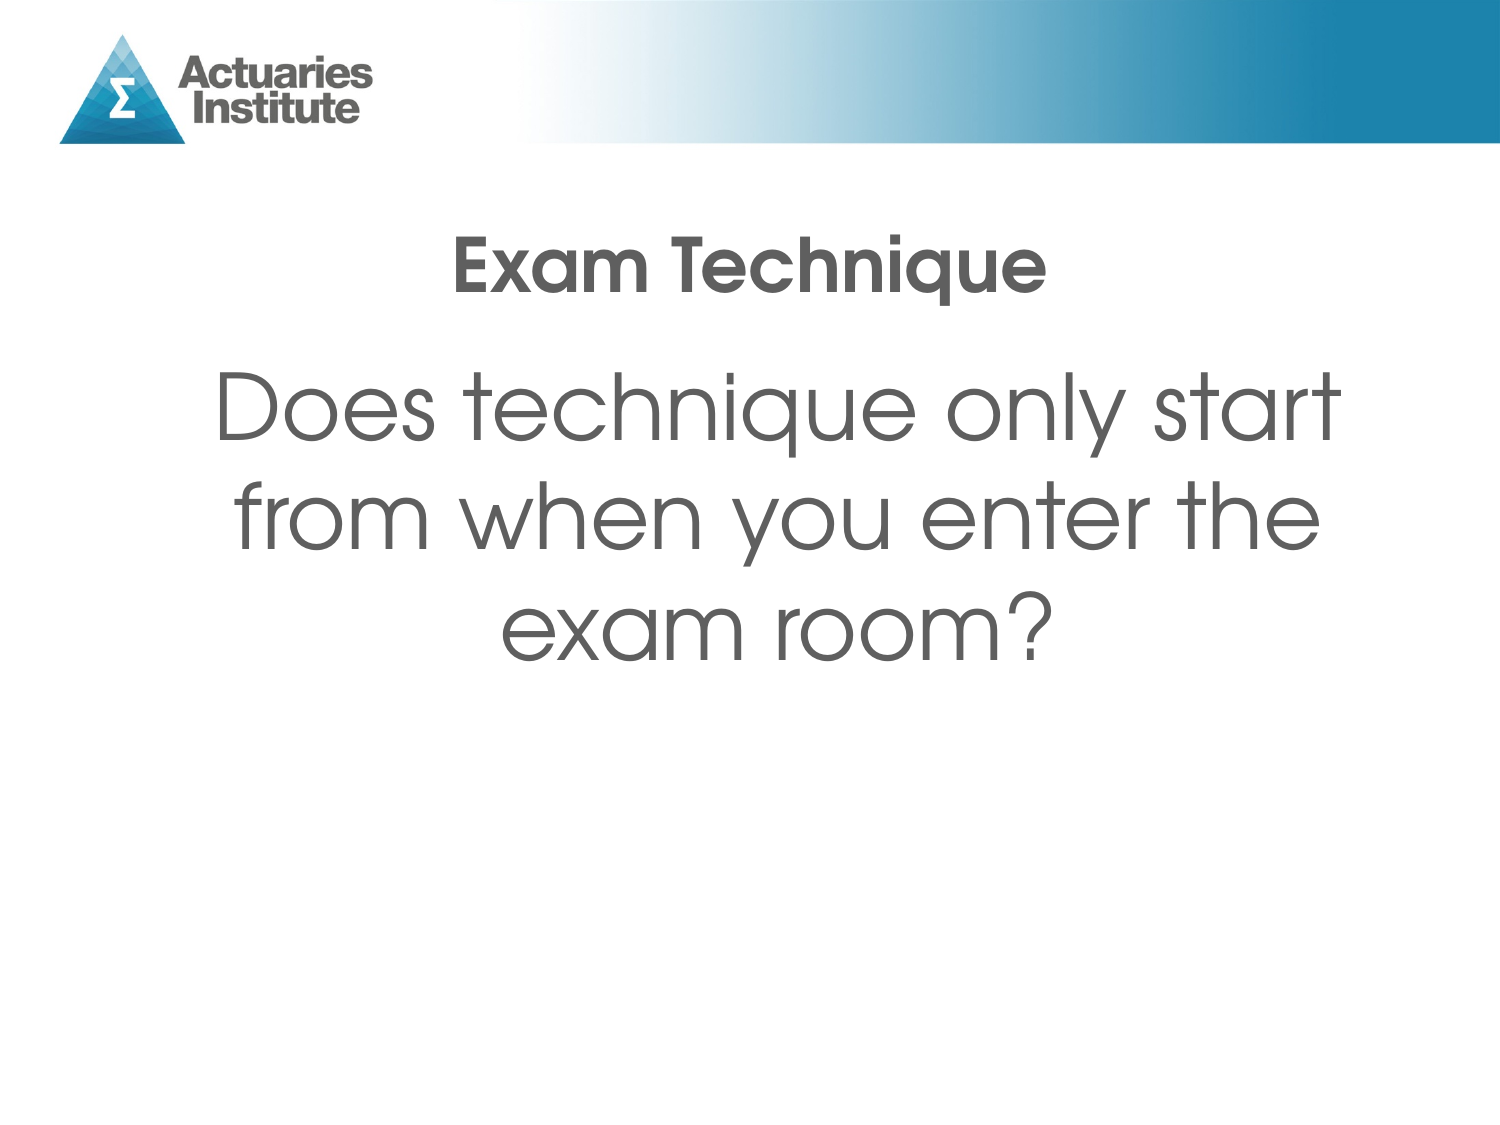

# Exam Technique
Does technique only start from when you enter the exam room?